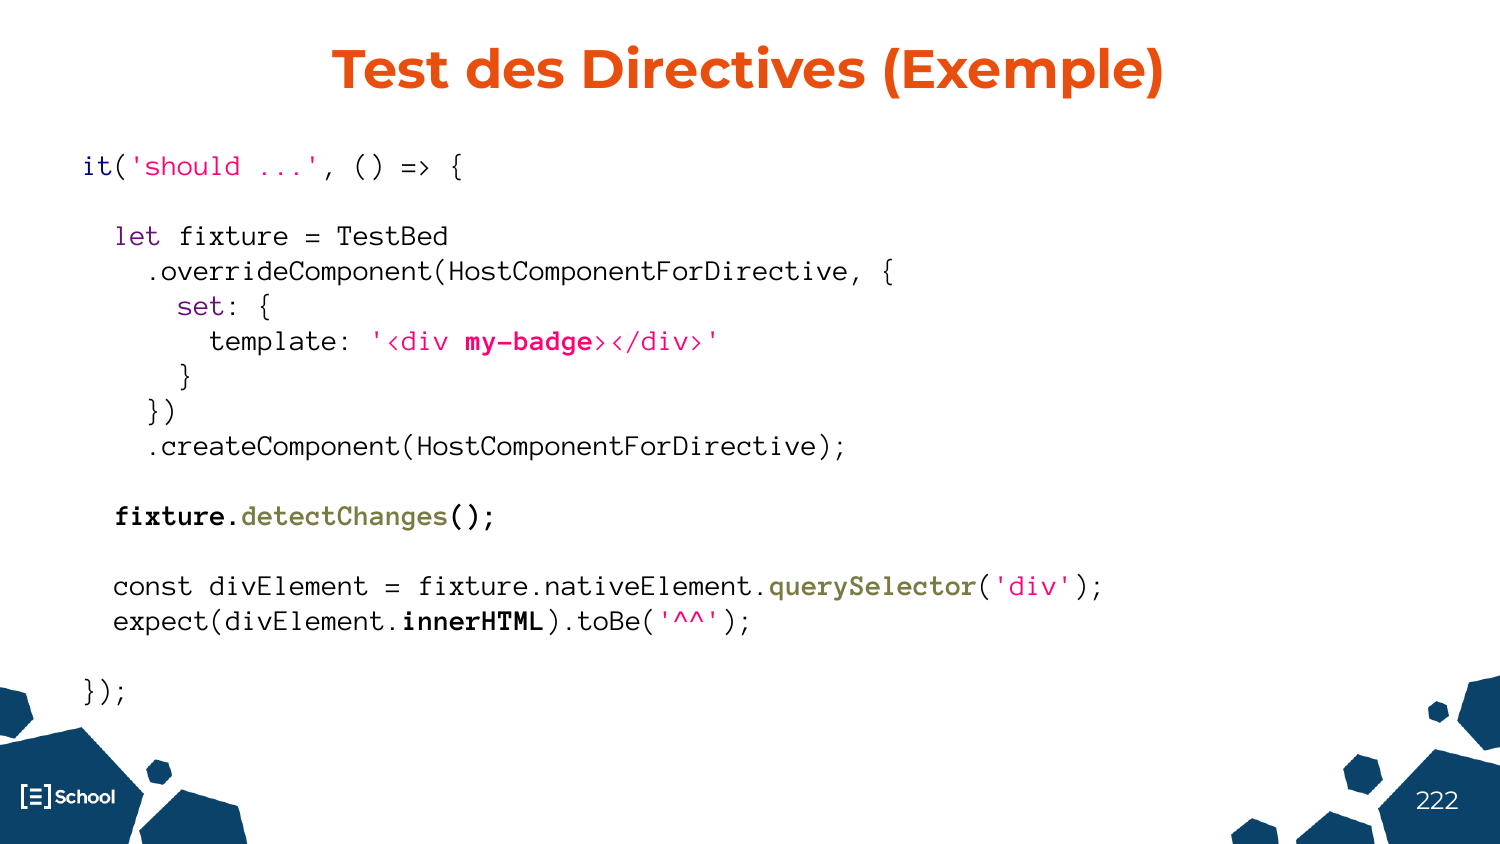

Test des Directives (Exemple)
it('should ...', () => {

  let fixture = TestBed
    .overrideComponent(HostComponentForDirective, {
      set: {
        template: '<div my-badge></div>'
      }
    })
    .createComponent(HostComponentForDirective);

  fixture.detectChanges();

  const divElement = fixture.nativeElement.querySelector('div');
  expect(divElement.innerHTML).toBe('^^');

});

222